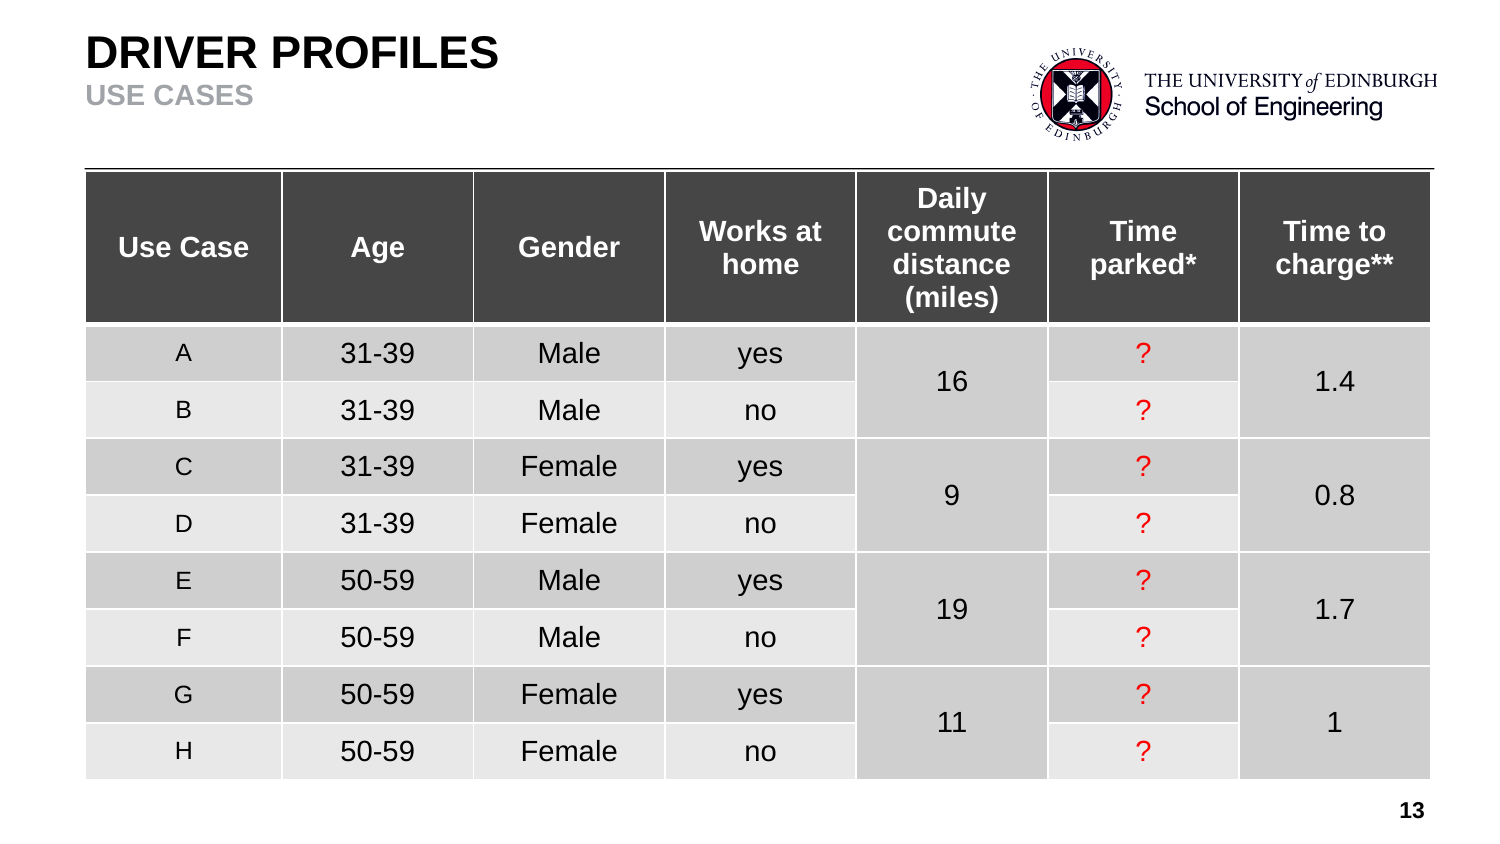

# DRIVER PROFILES USE CASES
| Use Case | Age | Gender | Works at home | Daily commute distance (miles) | Time parked\* | Time to charge\*\* |
| --- | --- | --- | --- | --- | --- | --- |
| A | 31-39 | Male | yes | 16 | ? | 1.4 |
| B | 31-39 | Male | no |  | ? |  |
| C | 31-39 | Female | yes | 9 | ? | 0.8 |
| D | 31-39 | Female | no |  | ? |  |
| E | 50-59 | Male | yes | 19 | ? | 1.7 |
| F | 50-59 | Male | no |  | ? |  |
| G | 50-59 | Female | yes | 11 | ? | 1 |
| H | 50-59 | Female | no |  | ? |  |